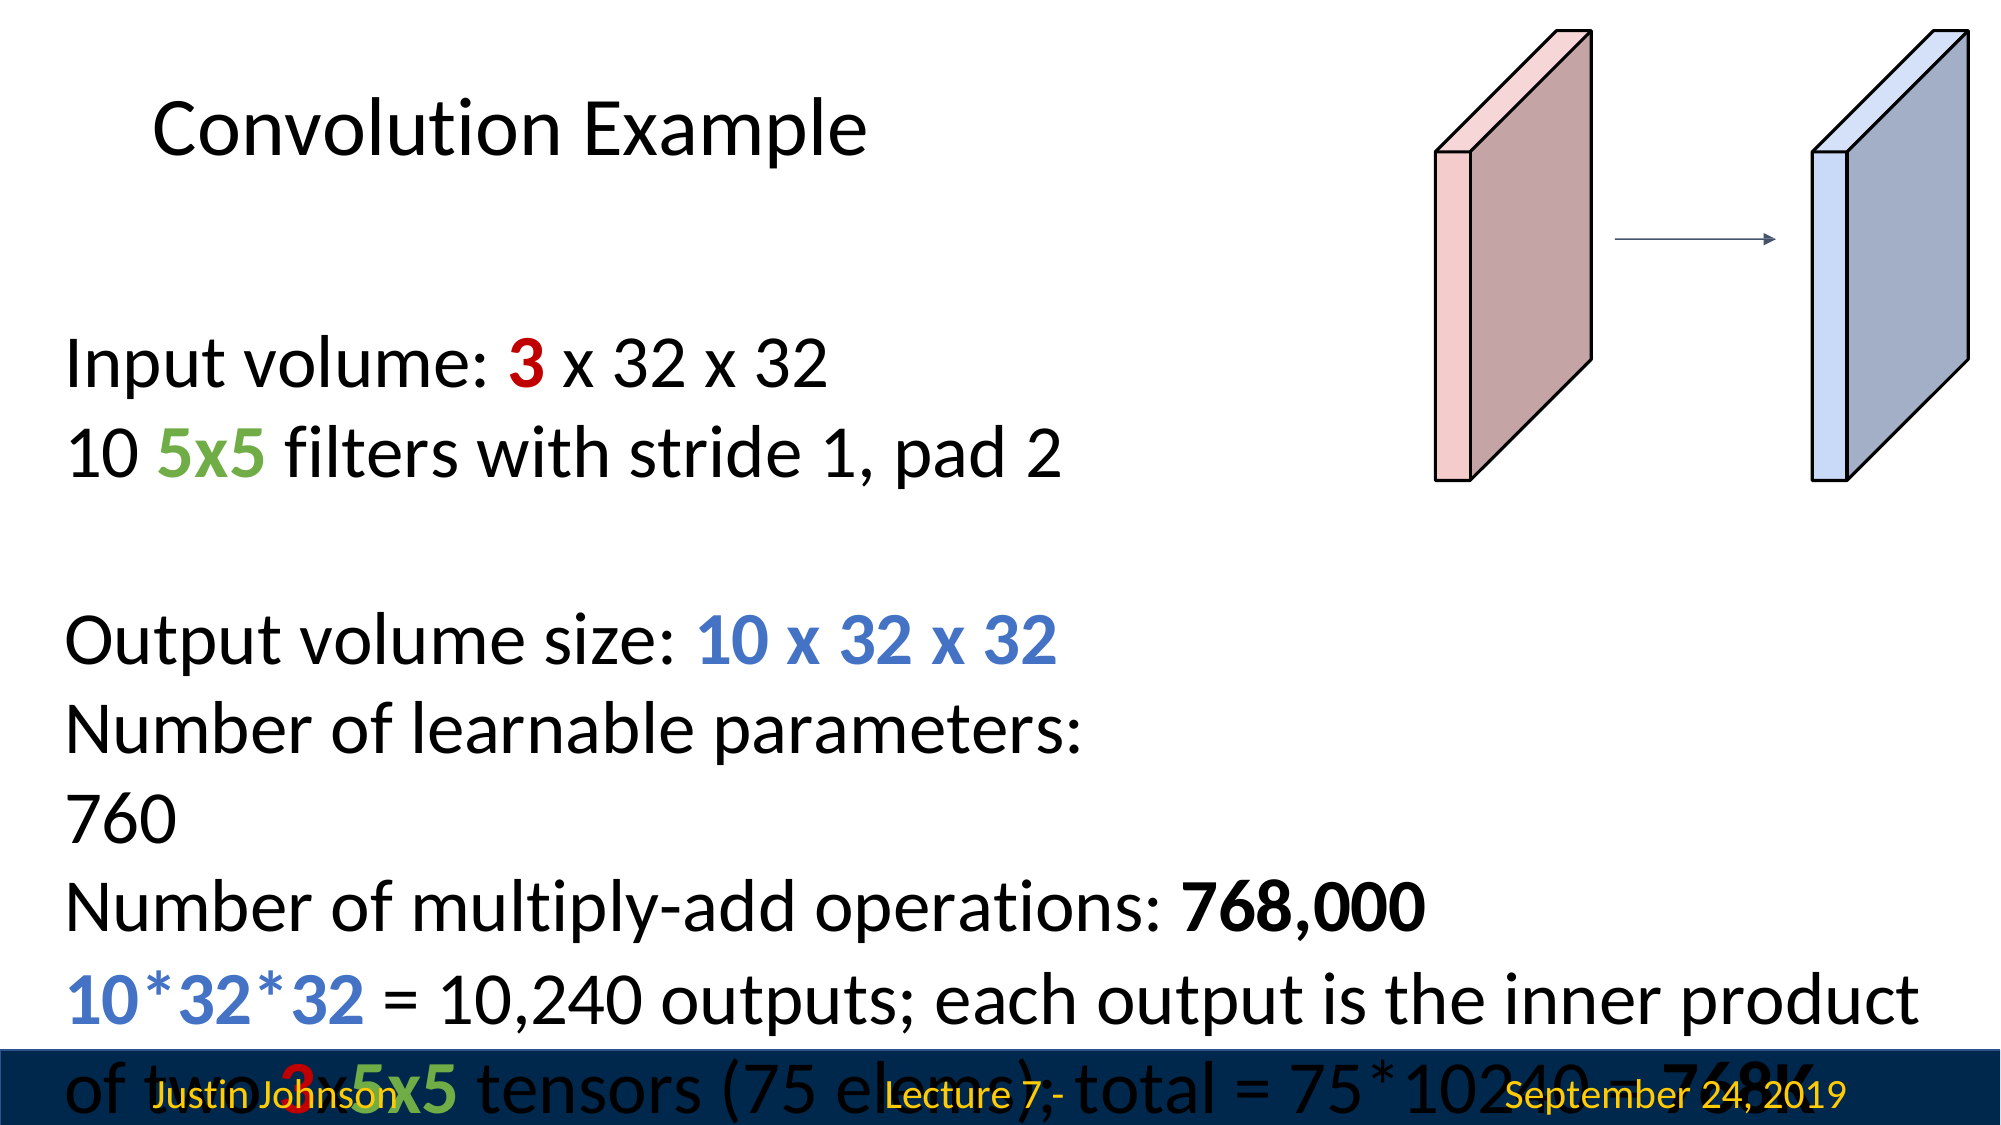

# Convolution Example

Input volume: 3 x 32 x 32
10 5x5 filters with stride 1, pad 2

Output volume size: 10 x 32 x 32 Number of learnable parameters: 760
Number of multiply-add operations: 768,000
10*32*32 = 10,240 outputs; each output is the inner product of two 3x5x5 tensors (75 elems); total = 75*10240 = 768K
Justin Johnson
September 24, 2019
Lecture 7 - 124